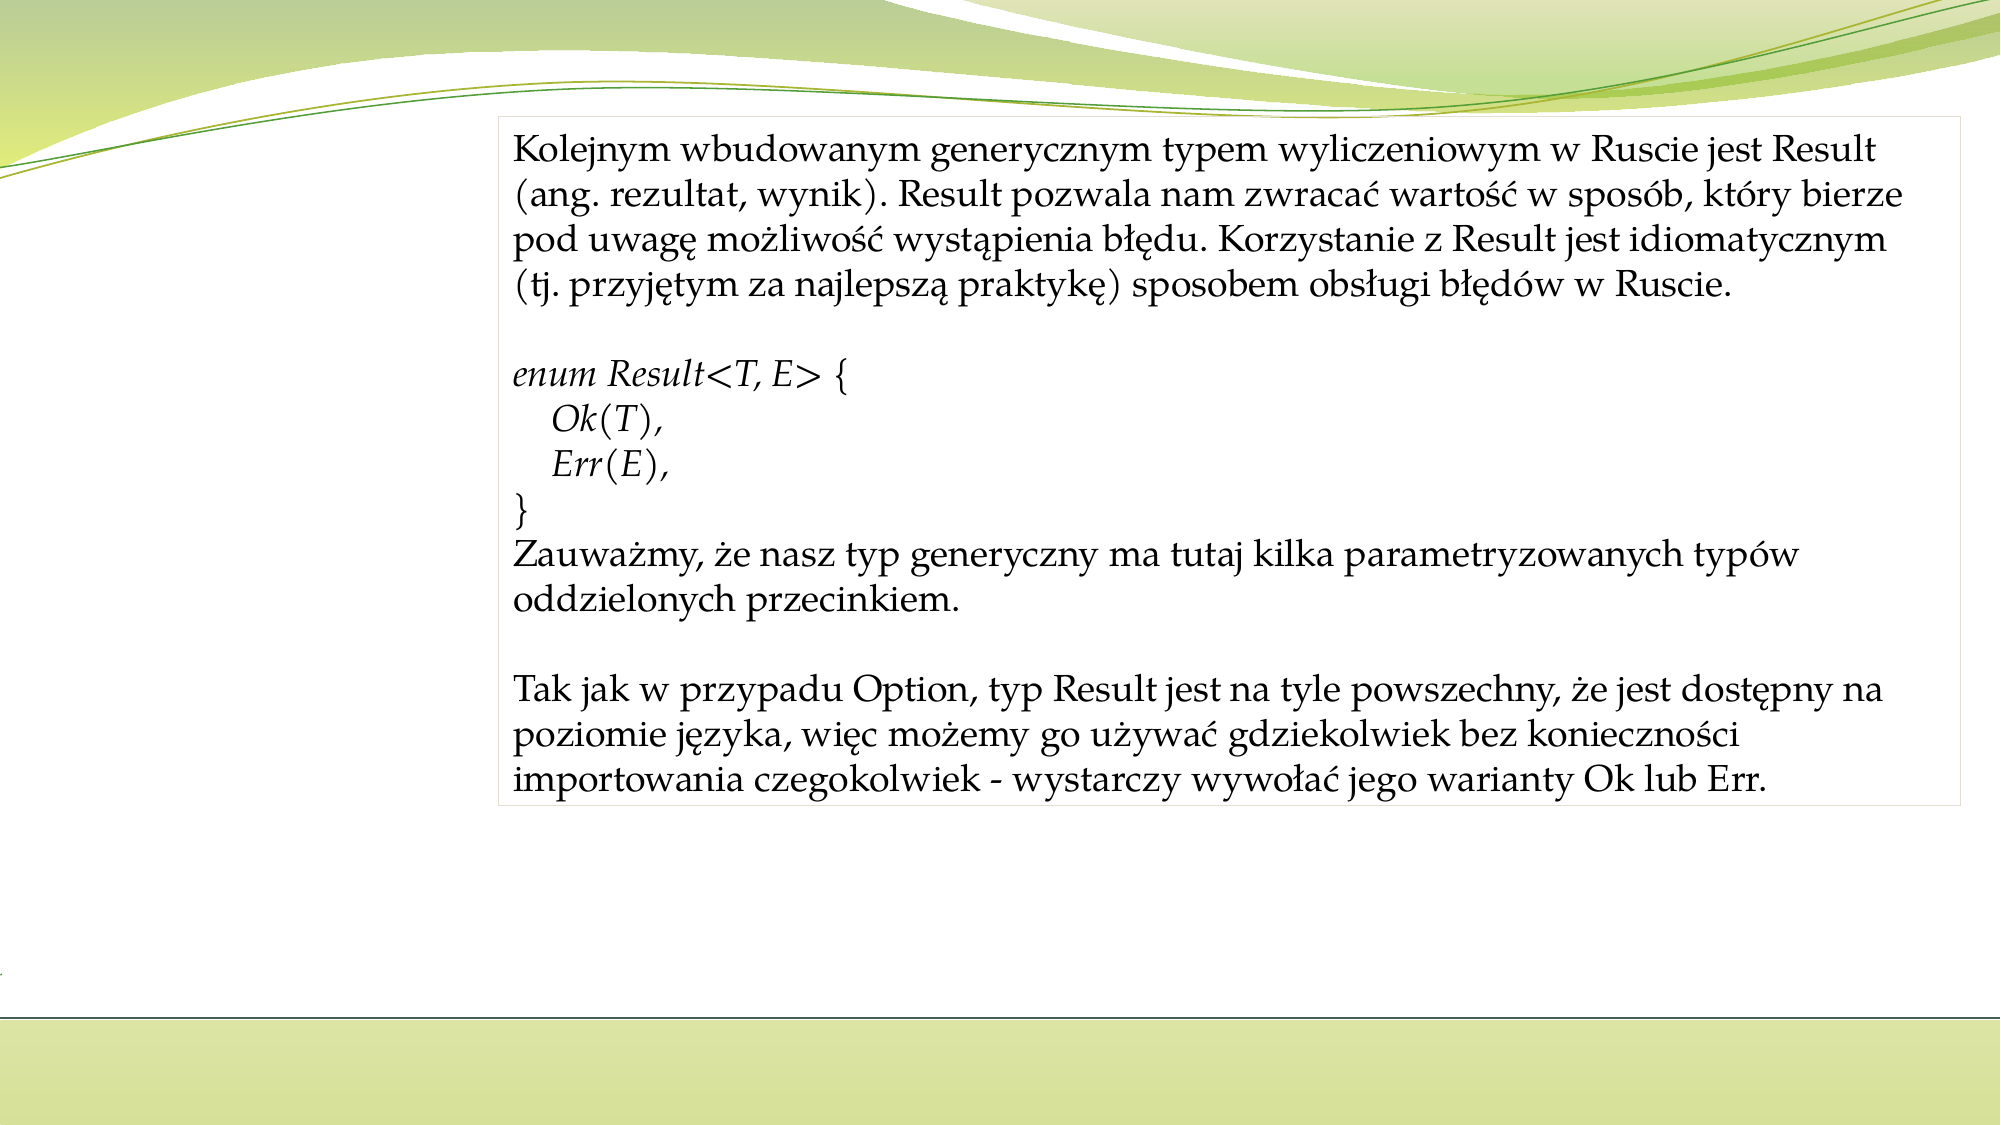

Kolejnym wbudowanym generycznym typem wyliczeniowym w Ruscie jest Result (ang. rezultat, wynik). Result pozwala nam zwracać wartość w sposób, który bierze pod uwagę możliwość wystąpienia błędu. Korzystanie z Result jest idiomatycznym (tj. przyjętym za najlepszą praktykę) sposobem obsługi błędów w Ruscie.

enum Result<T, E> {
    Ok(T),
    Err(E),
}
Zauważmy, że nasz typ generyczny ma tutaj kilka parametryzowanych typów oddzielonych przecinkiem.

Tak jak w przypadu Option, typ Result jest na tyle powszechny, że jest dostępny na poziomie języka, więc możemy go używać gdziekolwiek bez konieczności importowania czegokolwiek - wystarczy wywołać jego warianty Ok lub Err.